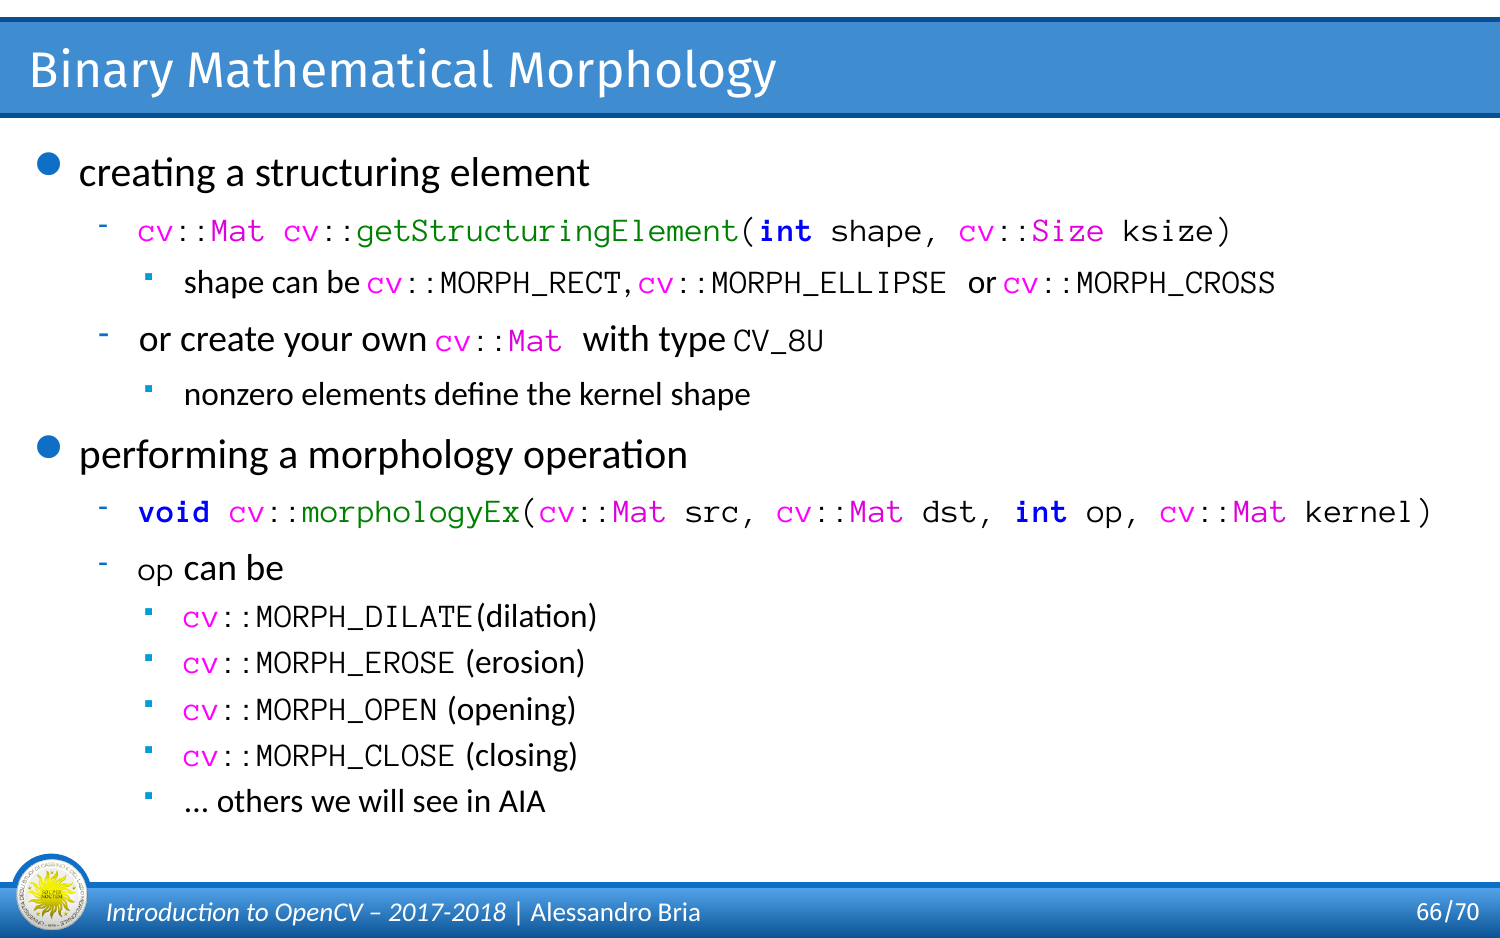

# Binary Mathematical Morphology
creating a structuring element
cv::Mat cv::getStructuringElement(int shape, cv::Size ksize)
shape can be cv::MORPH_RECT, cv::MORPH_ELLIPSE or cv::MORPH_CROSS
or create your own cv::Mat with type CV_8U
nonzero elements define the kernel shape
performing a morphology operation
void cv::morphologyEx(cv::Mat src, cv::Mat dst, int op, cv::Mat kernel)
op can be
cv::MORPH_DILATE(dilation)
cv::MORPH_EROSE (erosion)
cv::MORPH_OPEN (opening)
cv::MORPH_CLOSE (closing)
... others we will see in AIA